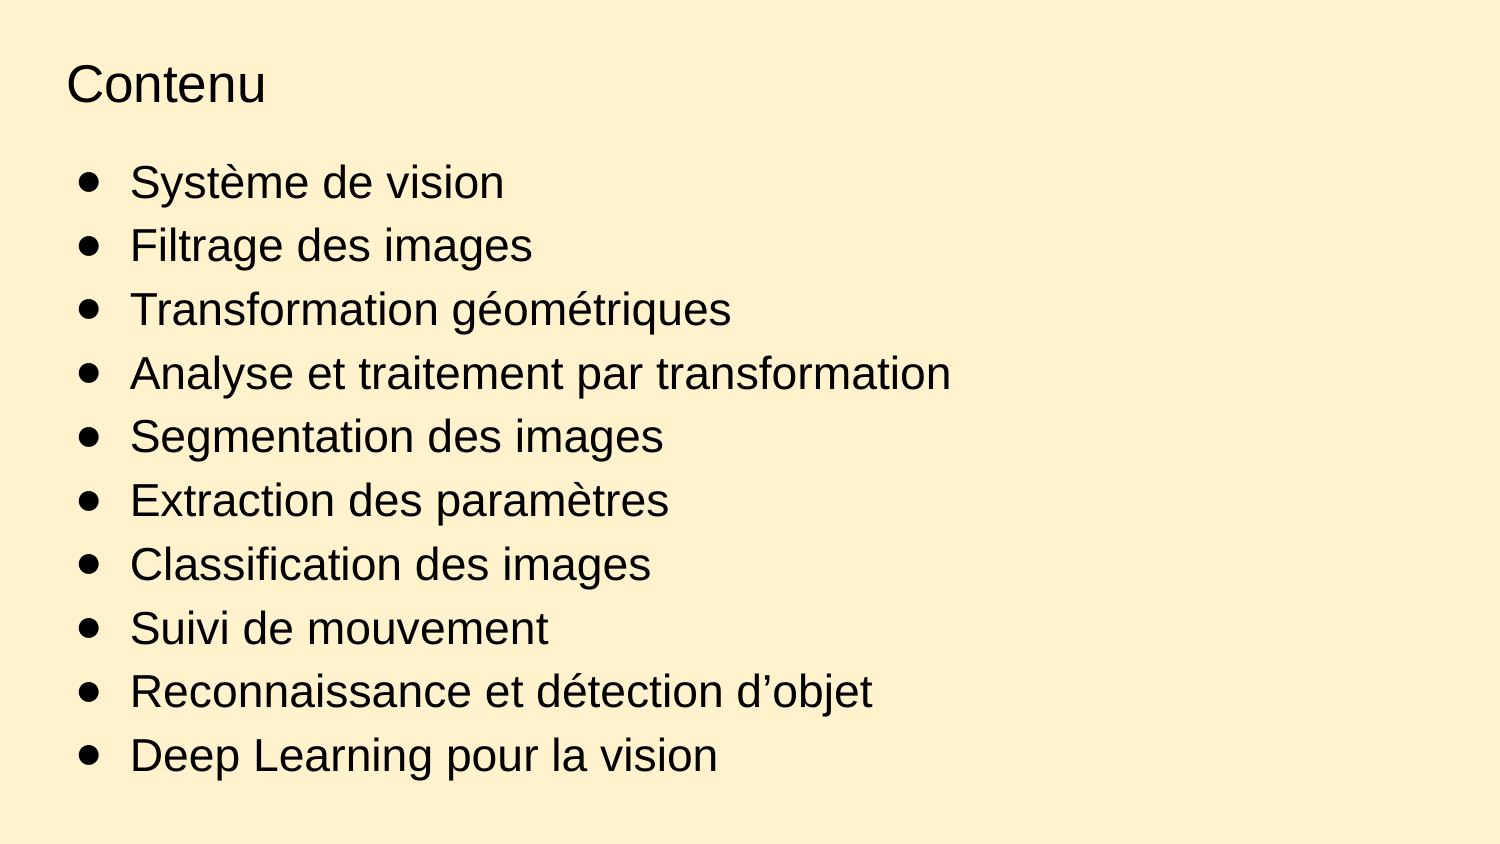

# Contenu
Système de vision
Filtrage des images
Transformation géométriques
Analyse et traitement par transformation
Segmentation des images
Extraction des paramètres
Classification des images
Suivi de mouvement
Reconnaissance et détection d’objet
Deep Learning pour la vision